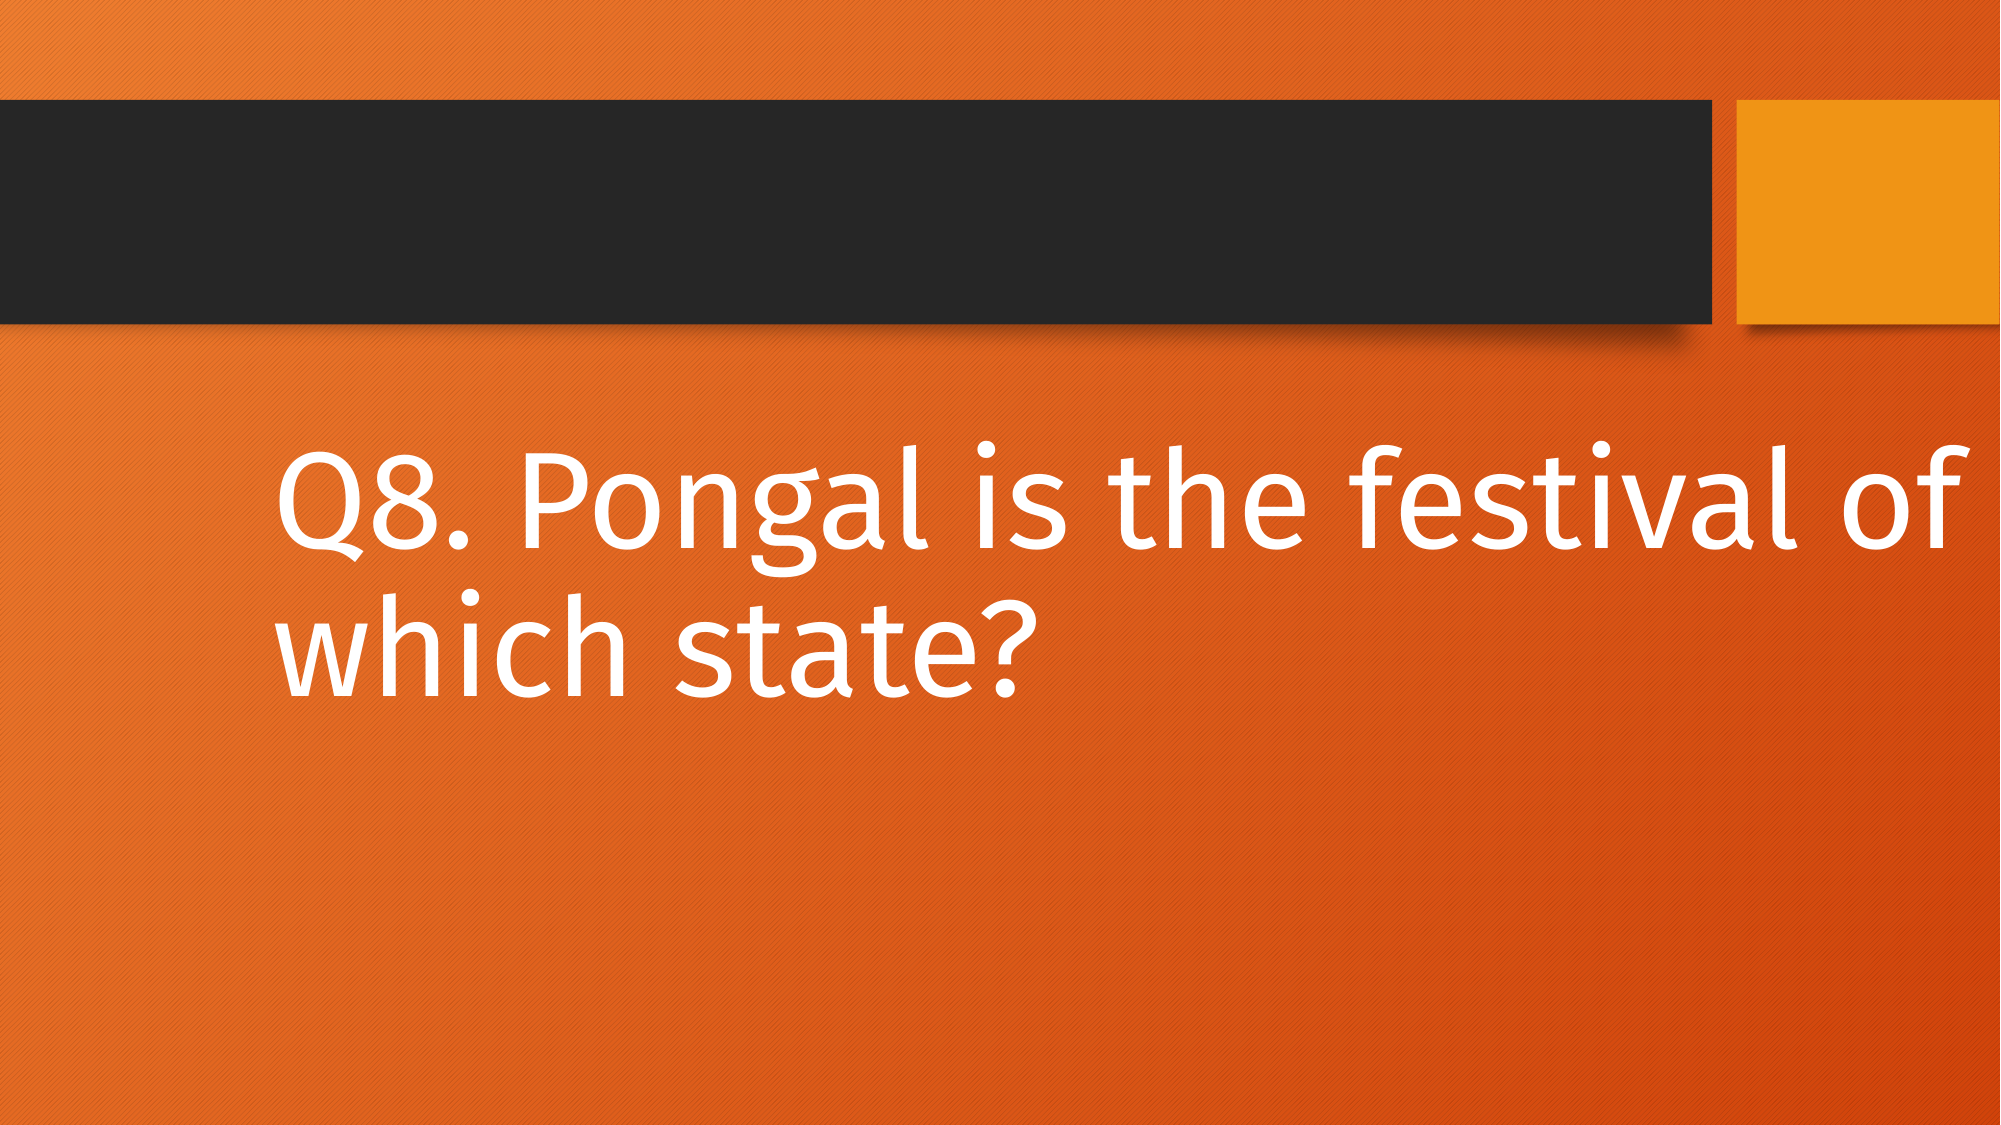

# Q8. Pongal is the festival of which state?